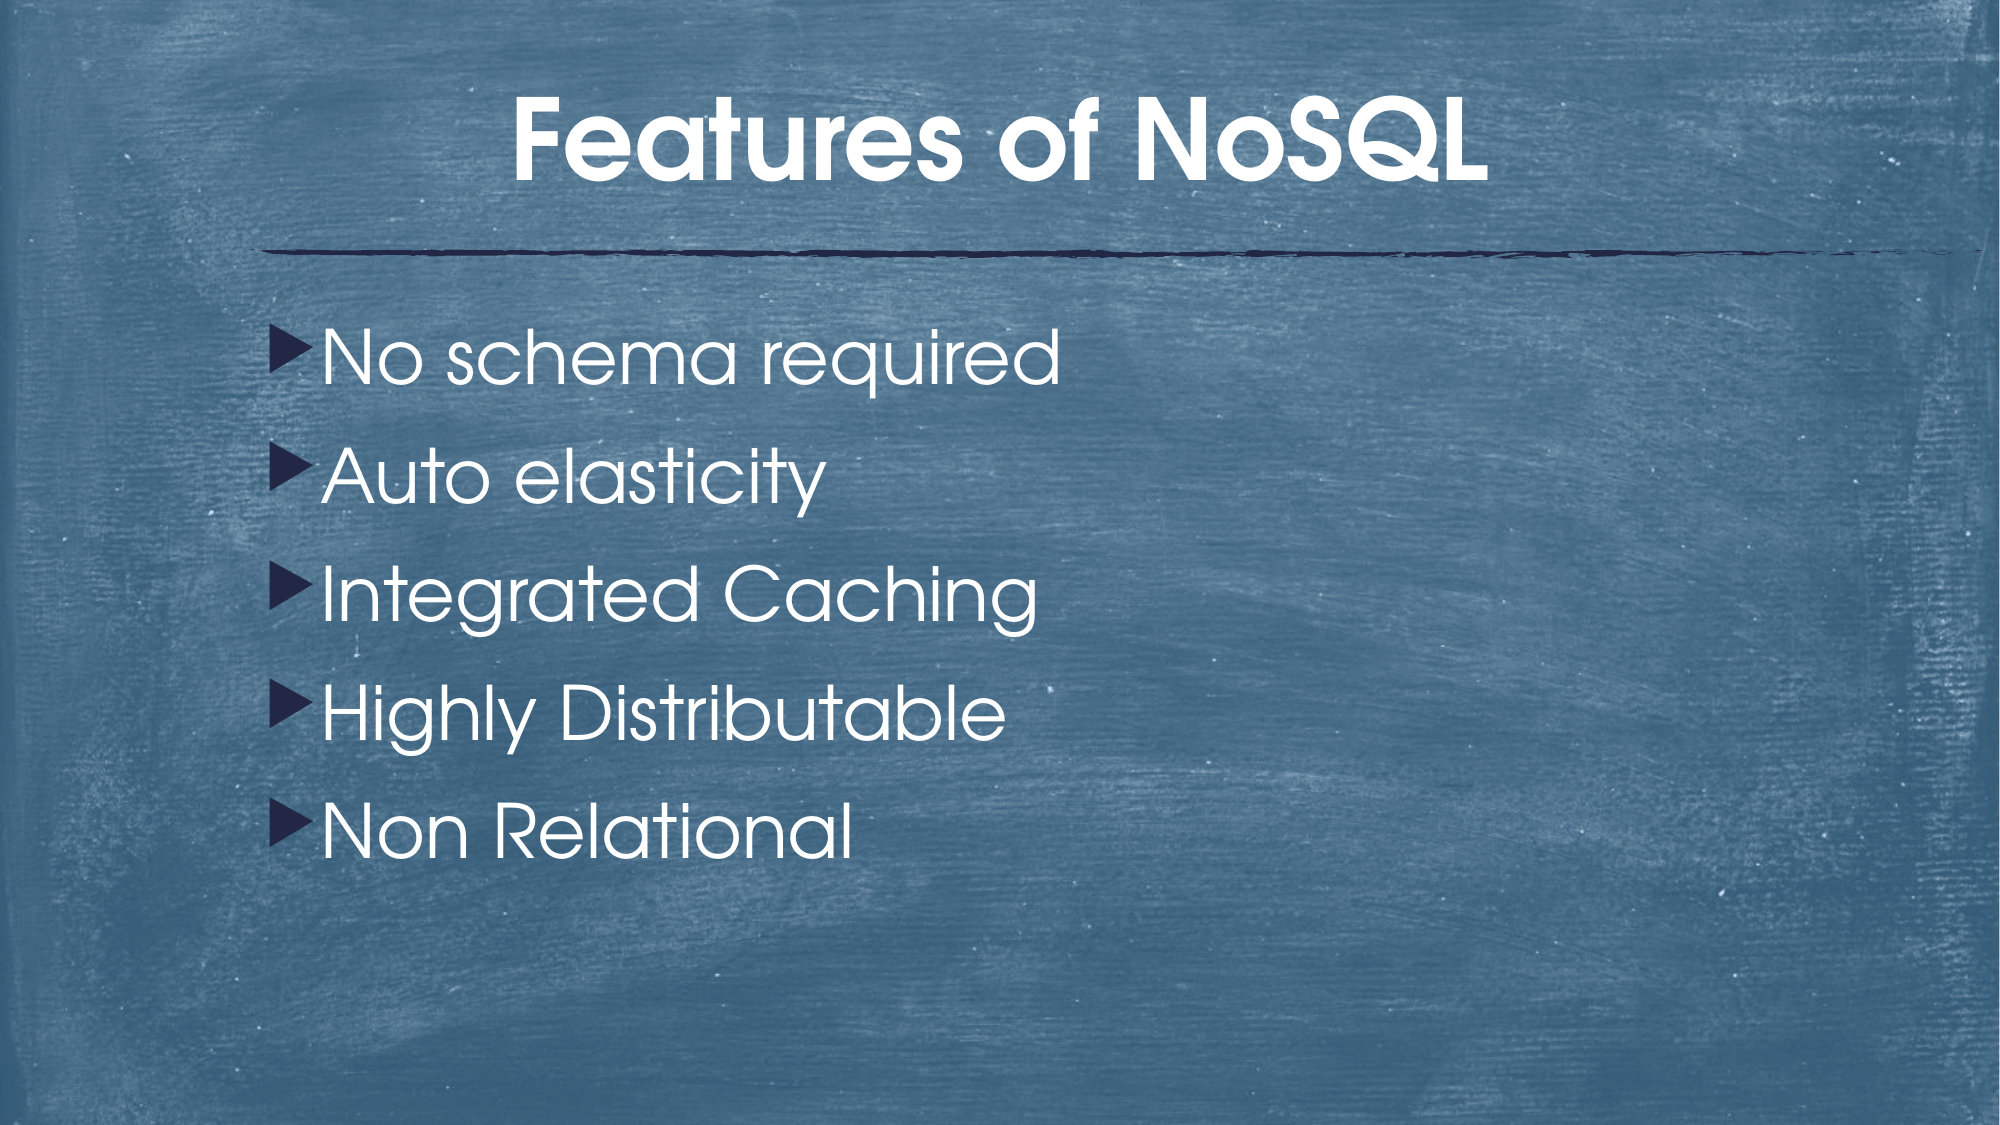

# Features of NoSQL
No schema required
Auto elasticity
Integrated Caching
Highly Distributable
Non Relational